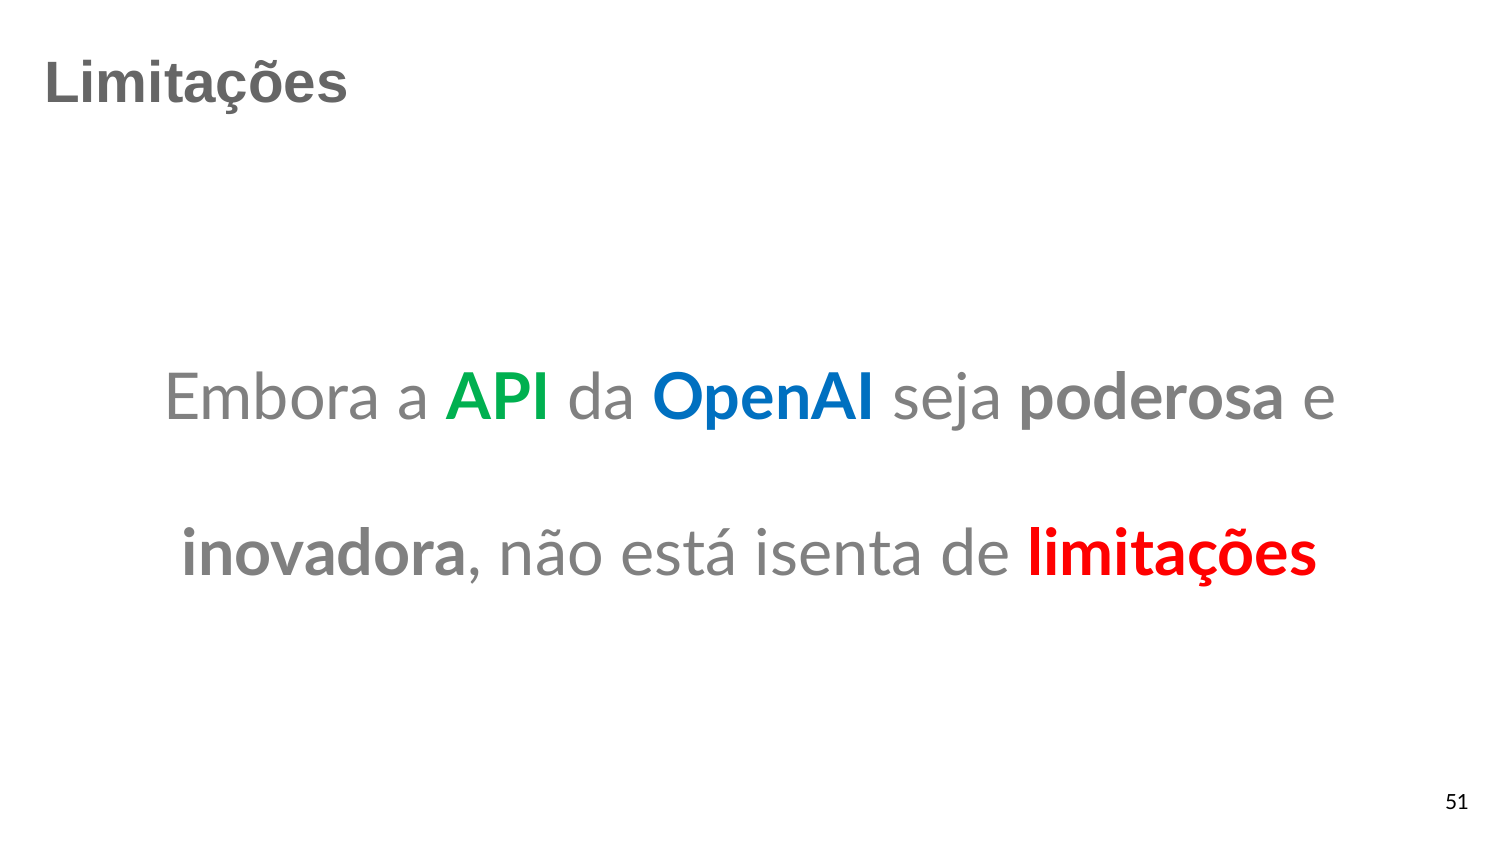

Limitações
Embora a API da OpenAI seja poderosa e inovadora, não está isenta de limitações
51